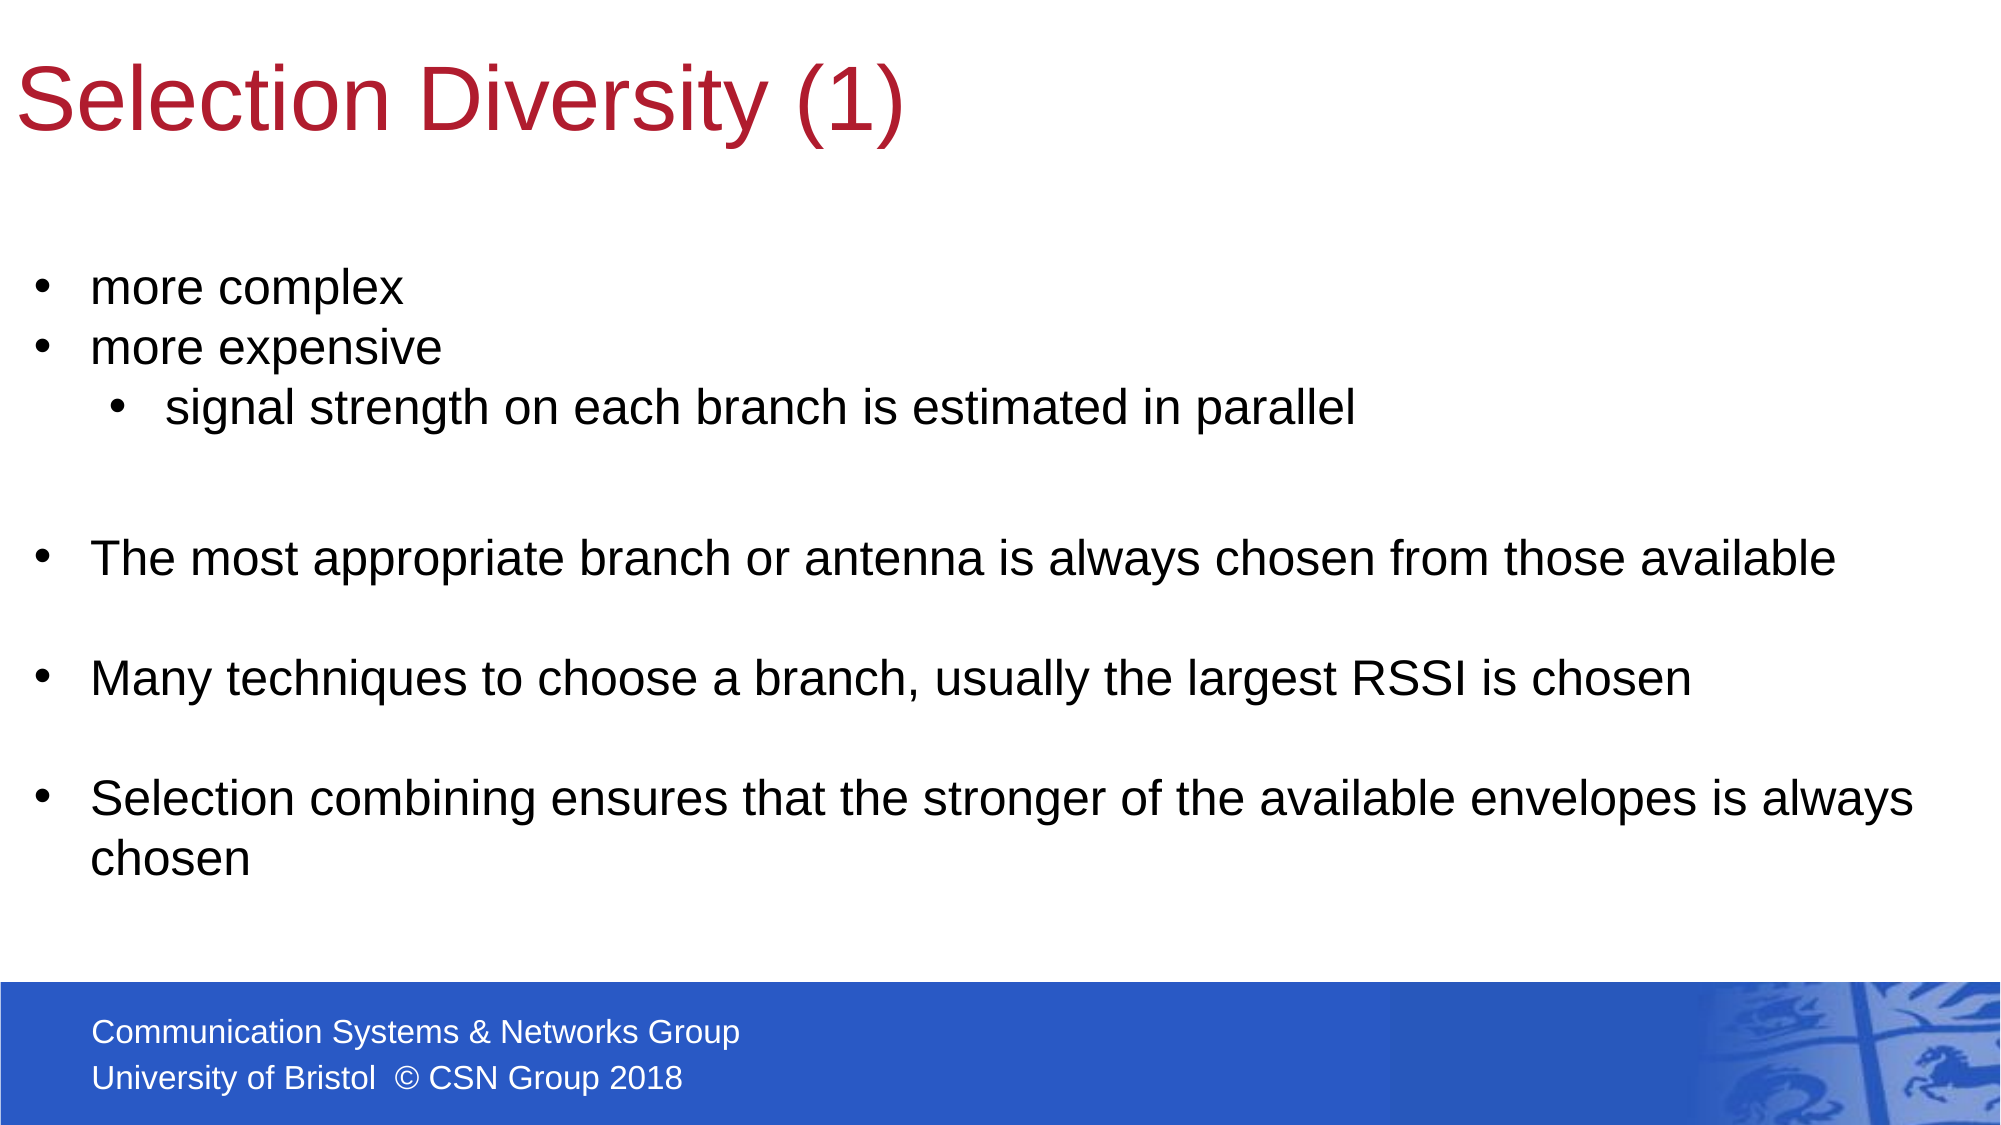

# Selection Diversity (1)

more complex
more expensive
signal strength on each branch is estimated in parallel
The most appropriate branch or antenna is always chosen from those available

Many techniques to choose a branch, usually the largest RSSI is chosen

Selection combining ensures that the stronger of the available envelopes is always chosen